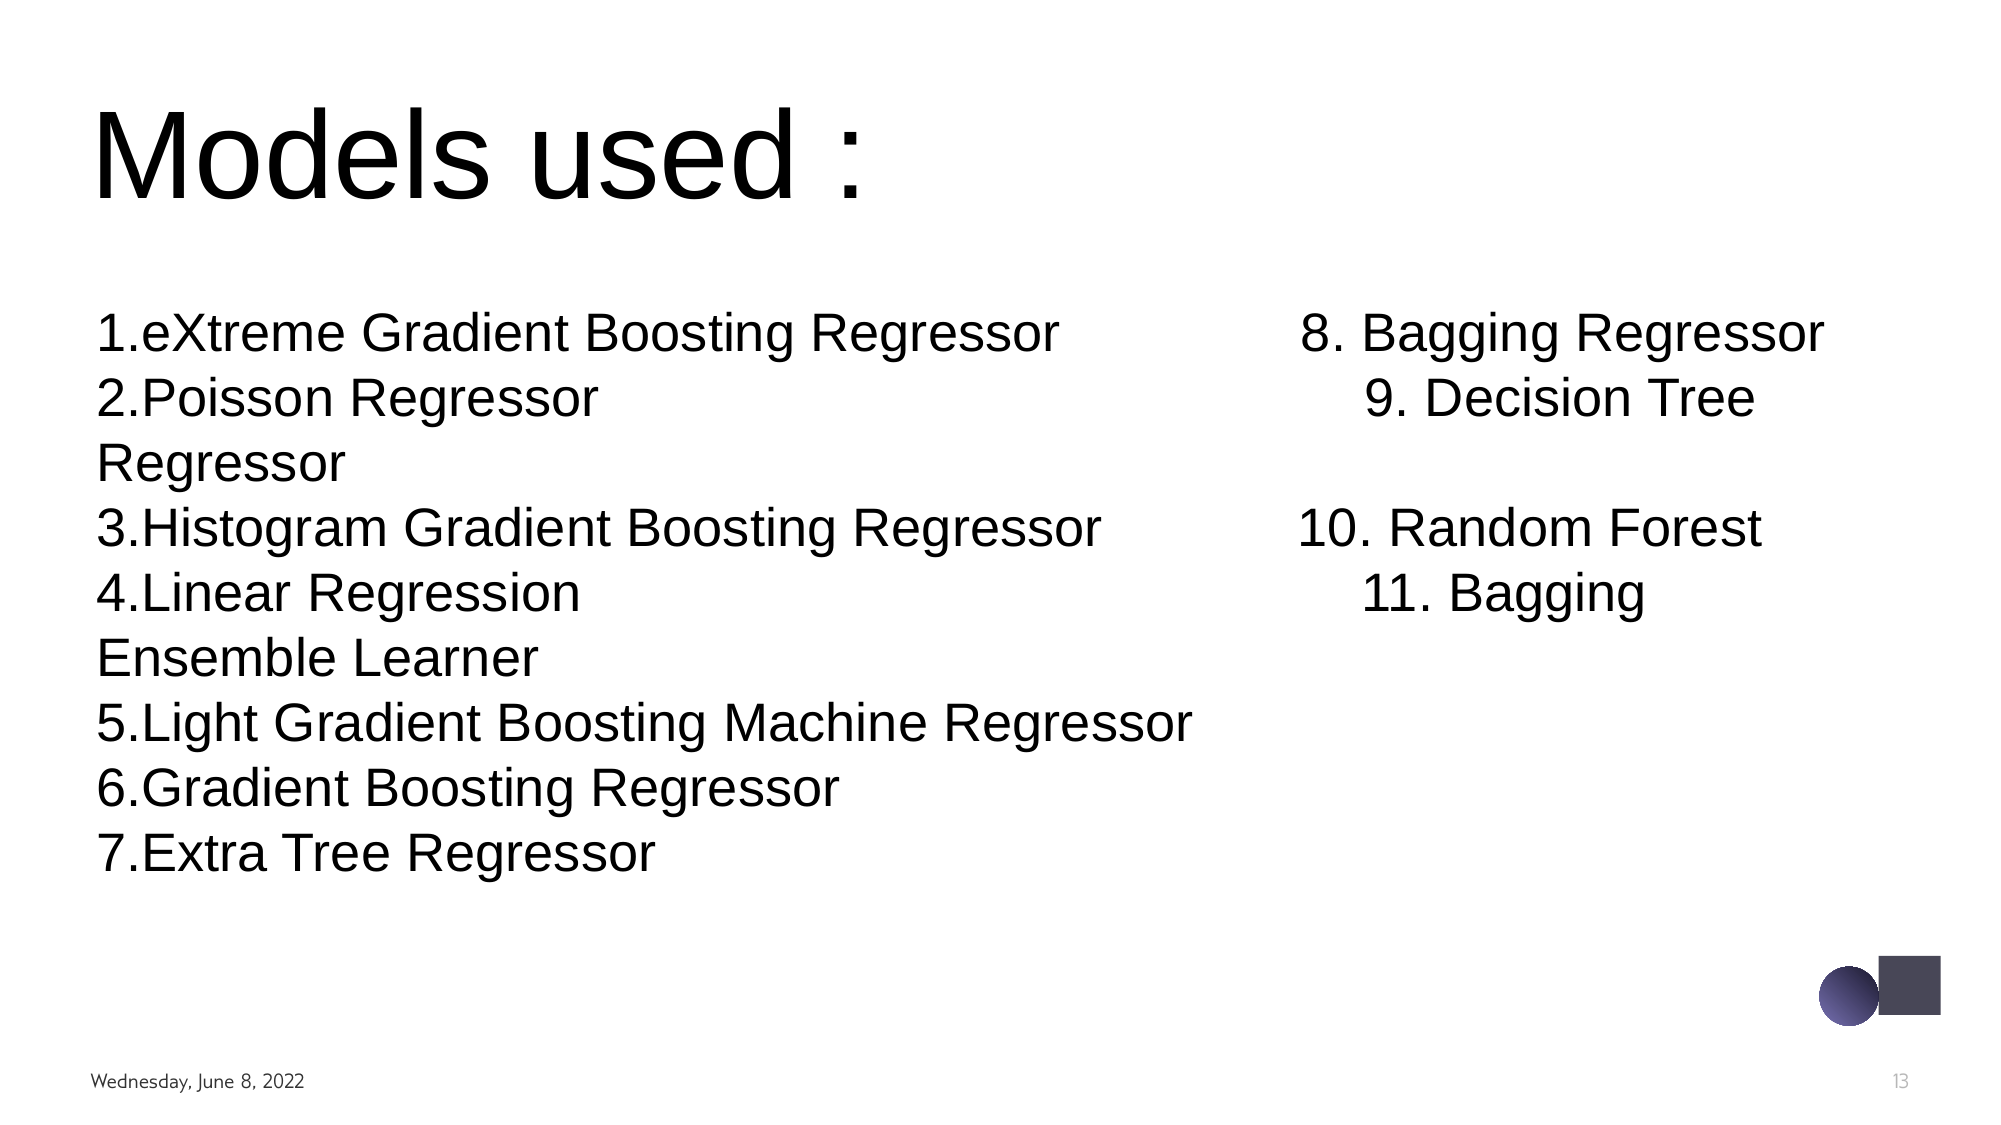

# Models used :

eXtreme Gradient Boosting Regressor                8. Bagging Regressor
Poisson Regressor                                                   9. Decision Tree Regressor
Histogram Gradient Boosting Regressor             10. Random Forest
Linear Regression                                                    11. Bagging Ensemble Learner
Light Gradient Boosting Machine Regressor
Gradient Boosting Regressor
Extra Tree Regressor

Wednesday, June 8, 2022

13